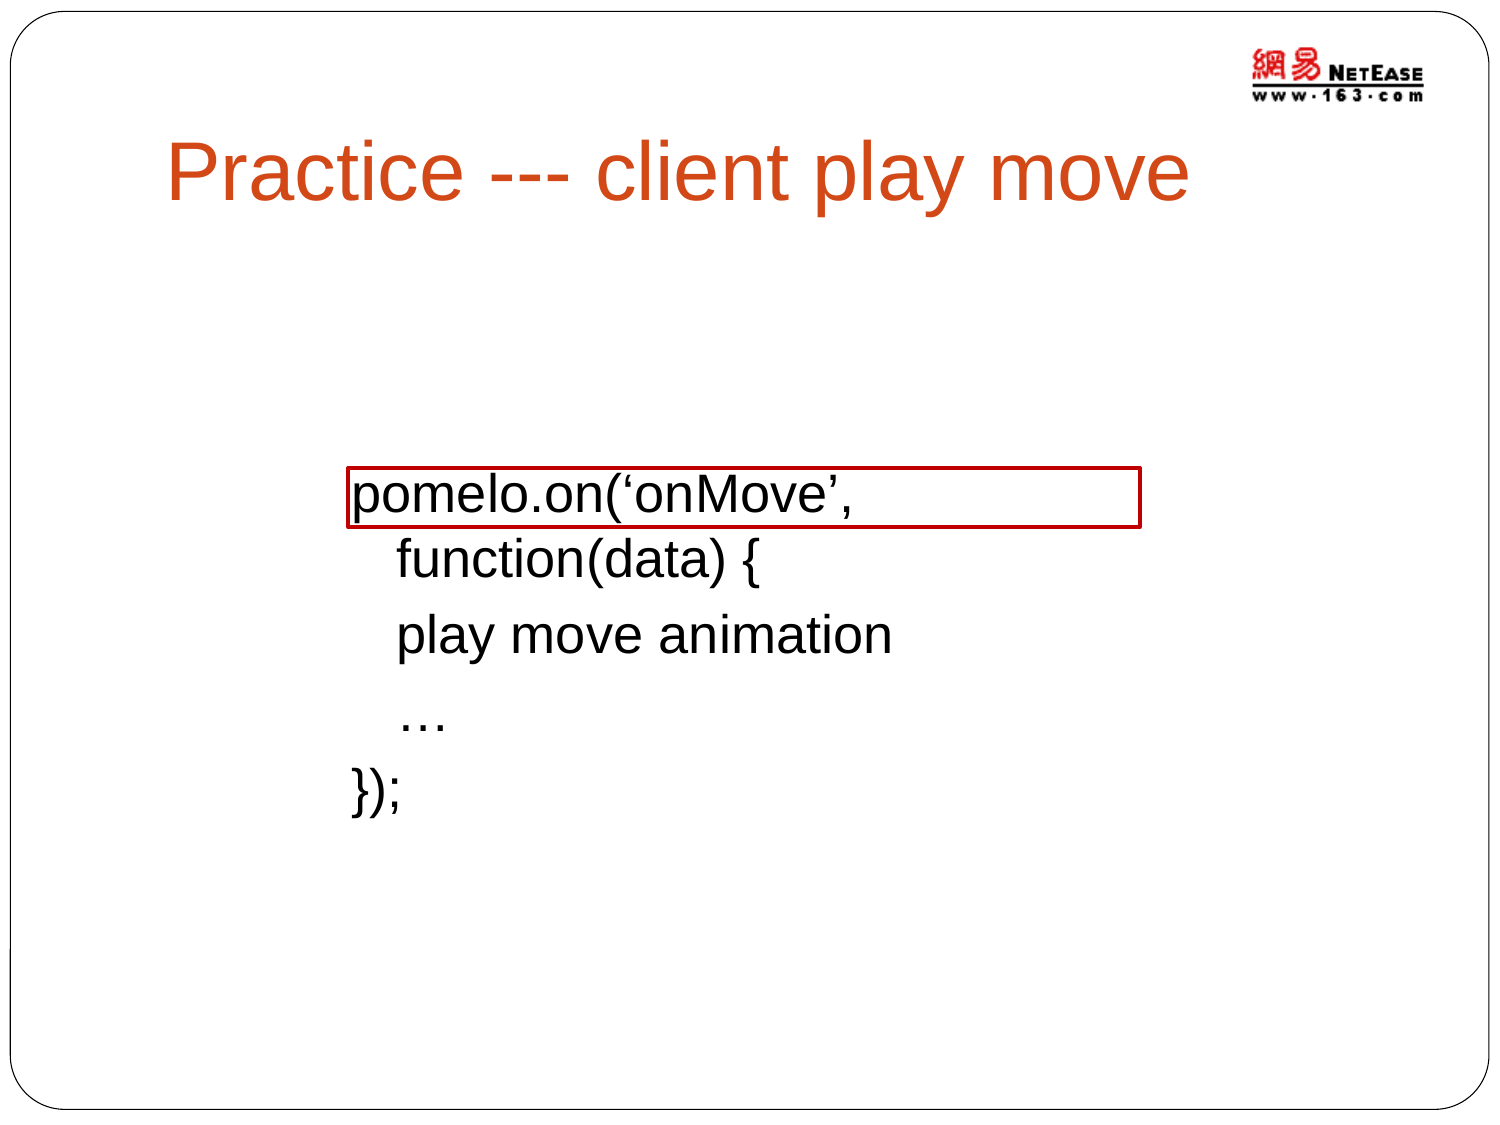

# Practice --- client play move

pomelo.on(‘onMove’, function(data) {
	play move animation
	…
});